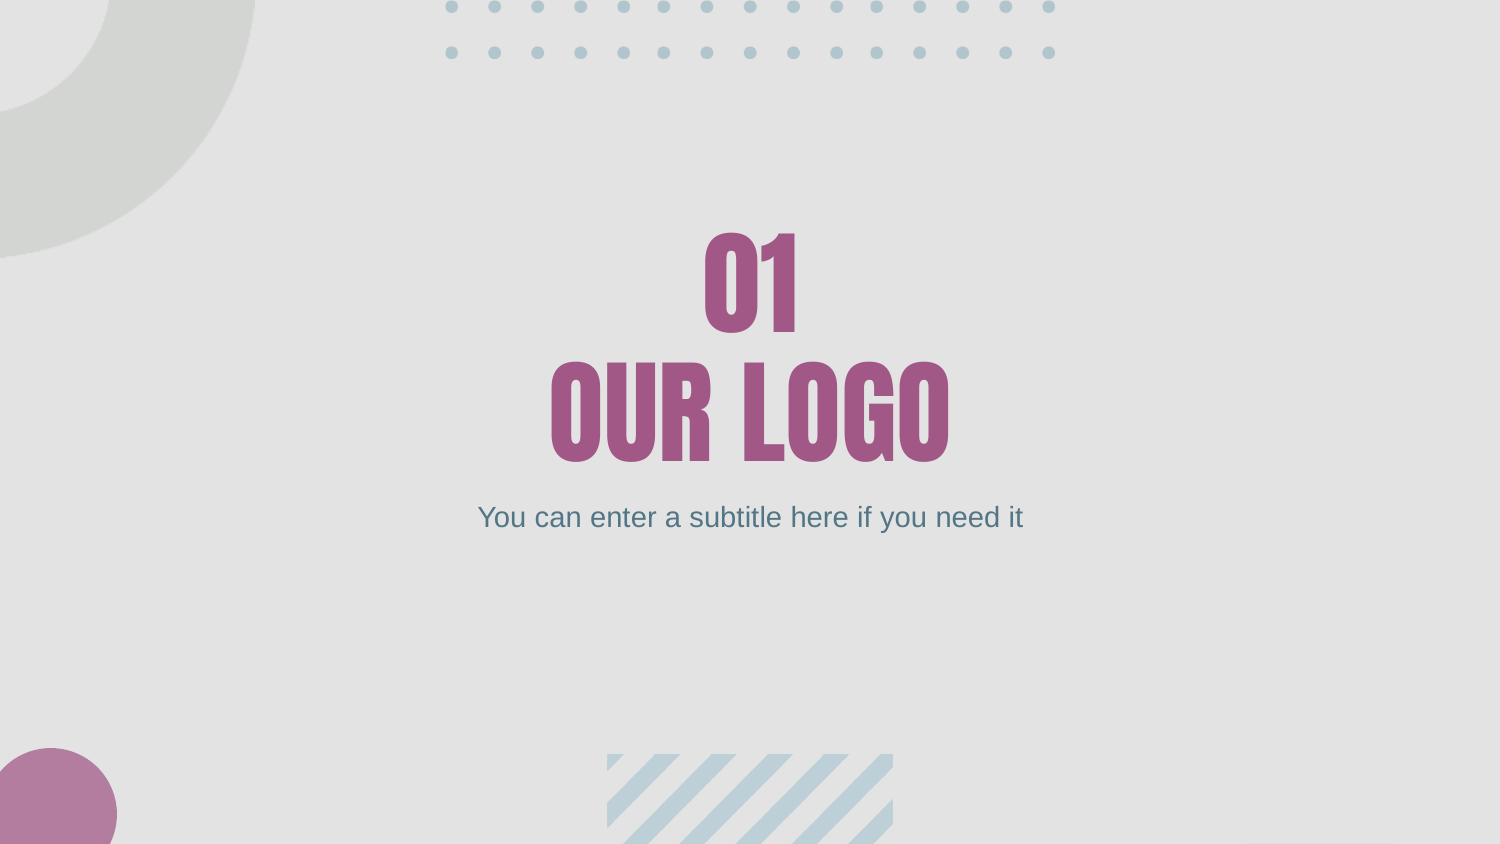

01
# OUR LOGO
You can enter a subtitle here if you need it